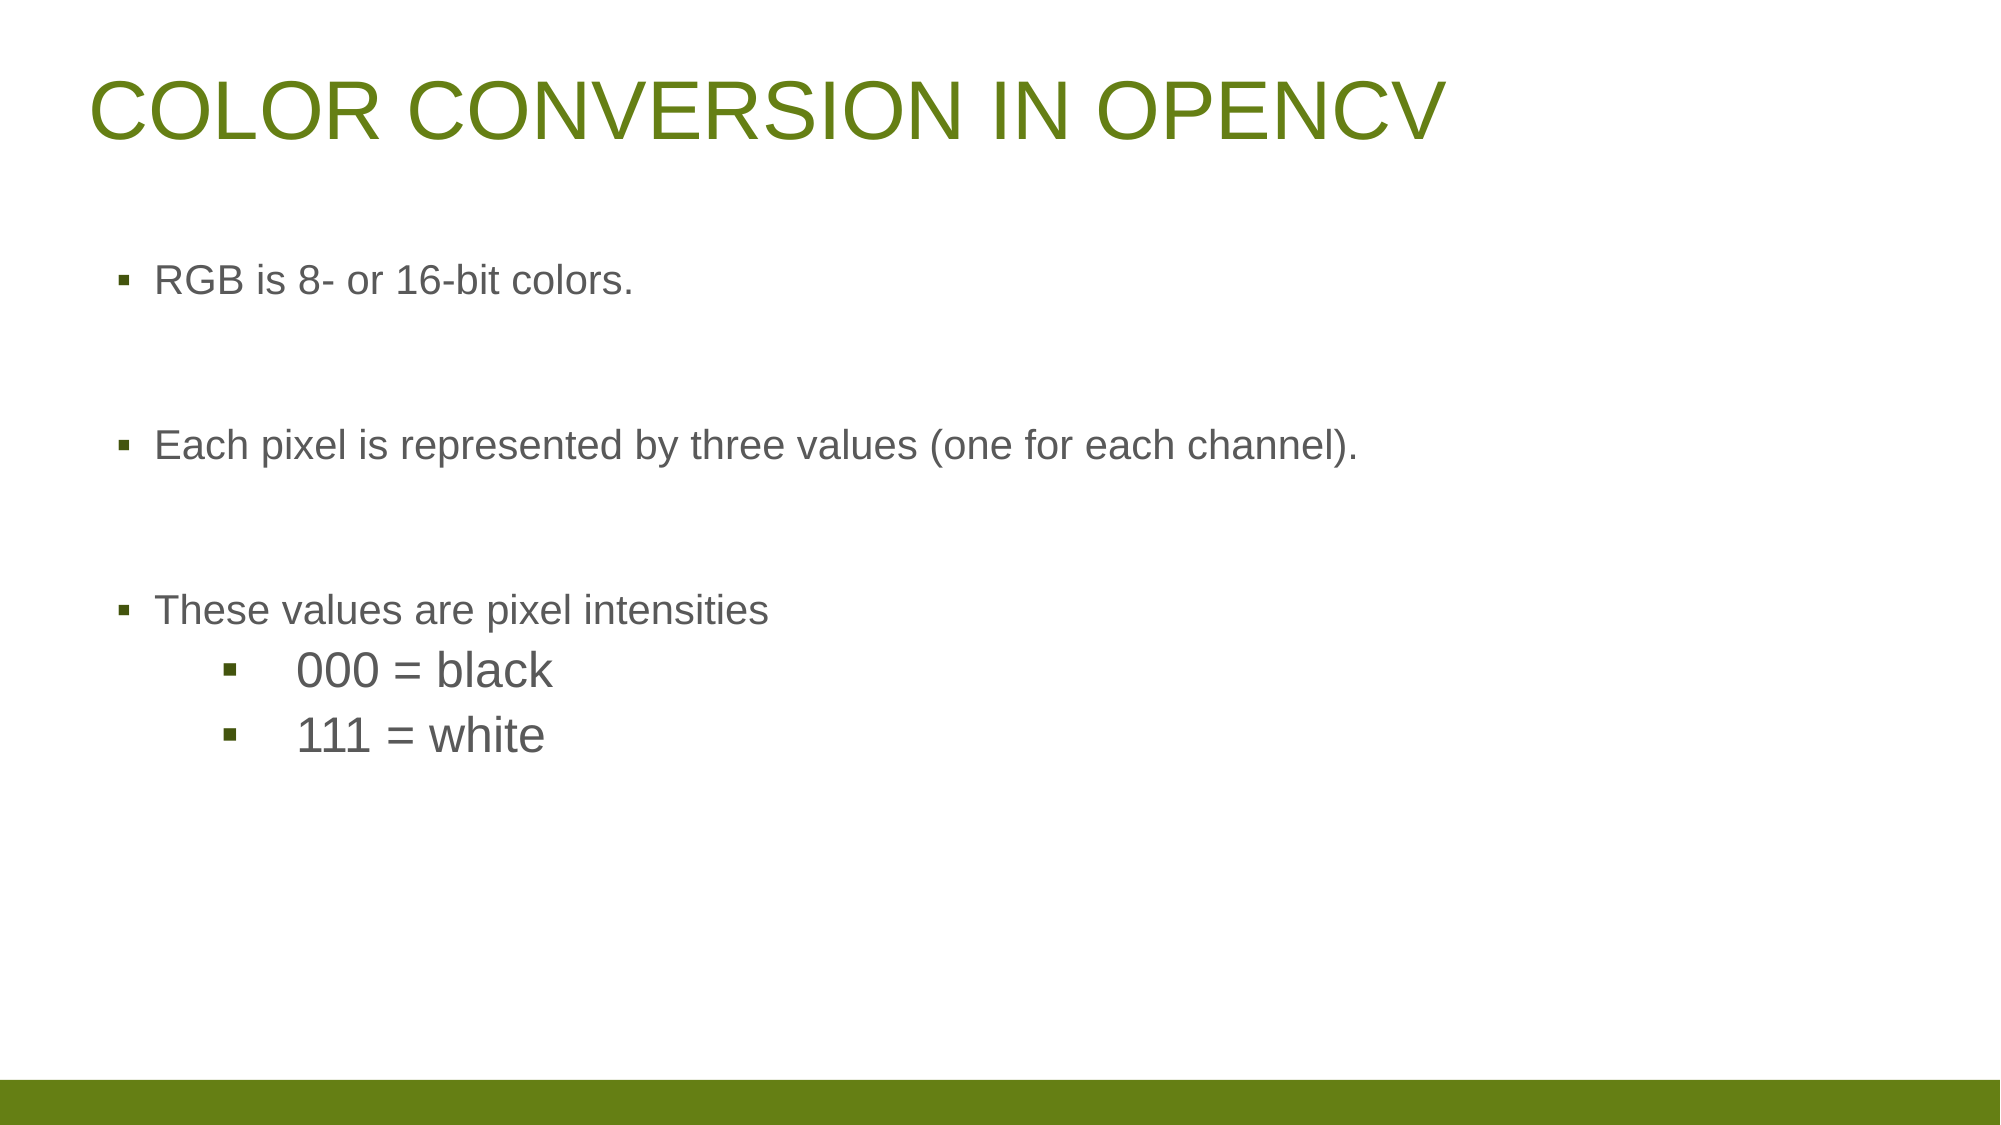

Color Conversion in OpenCV
RGB is 8- or 16-bit colors.

Each pixel is represented by three values (one for each channel).

These values are pixel intensities
000 = black
111 = white